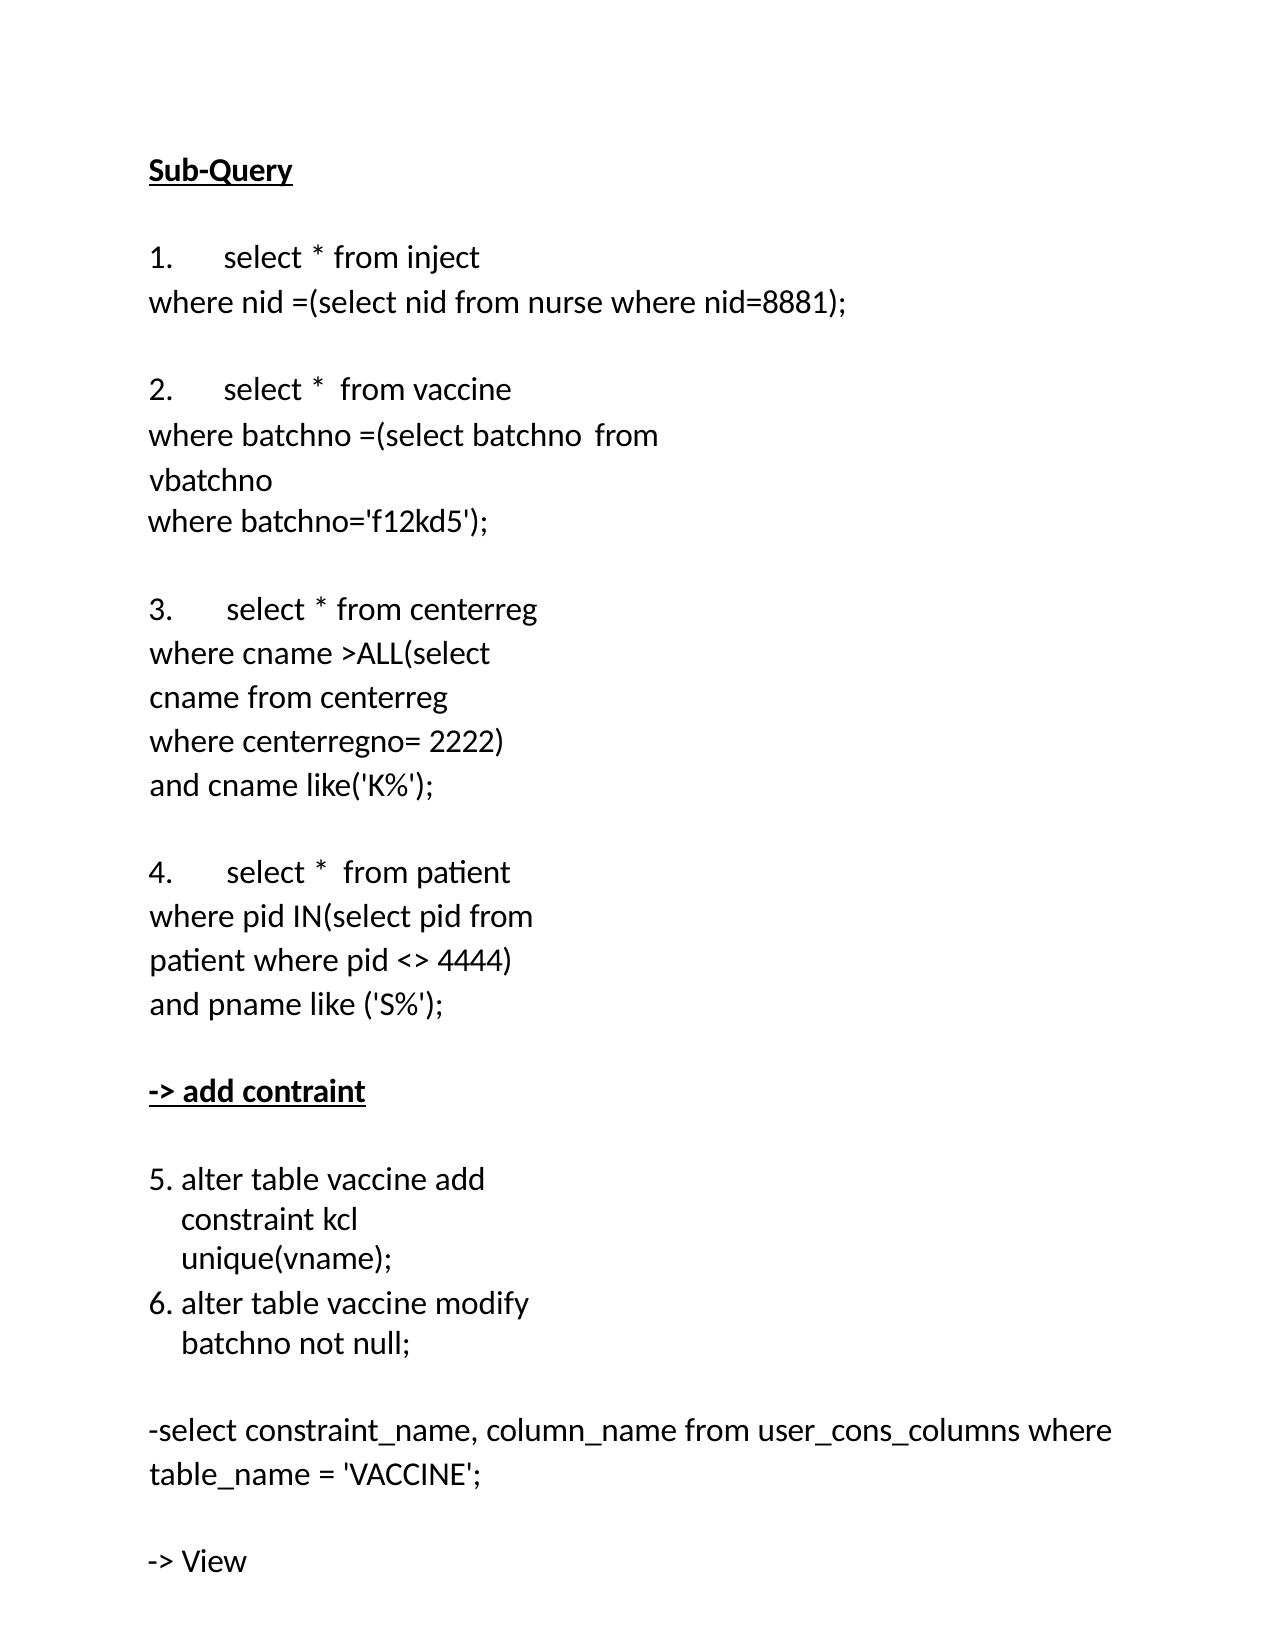

Sub-Query

select * from inject
where nid =(select nid from nurse where nid=8881);

select * from vaccine
where batchno =(select batchno from vbatchno
where batchno='f12kd5');

	select * from centerreg where cname >ALL(select
cname from centerreg
where centerregno= 2222) and cname like('K%');

	select * from patient where pid IN(select pid from patient where pid <> 4444) and pname like ('S%');

-> add contraint

alter table vaccine add constraint kcl unique(vname);
alter table vaccine modify batchno not null;

-select constraint_name, column_name from user_cons_columns where table_name = 'VACCINE';

-> View